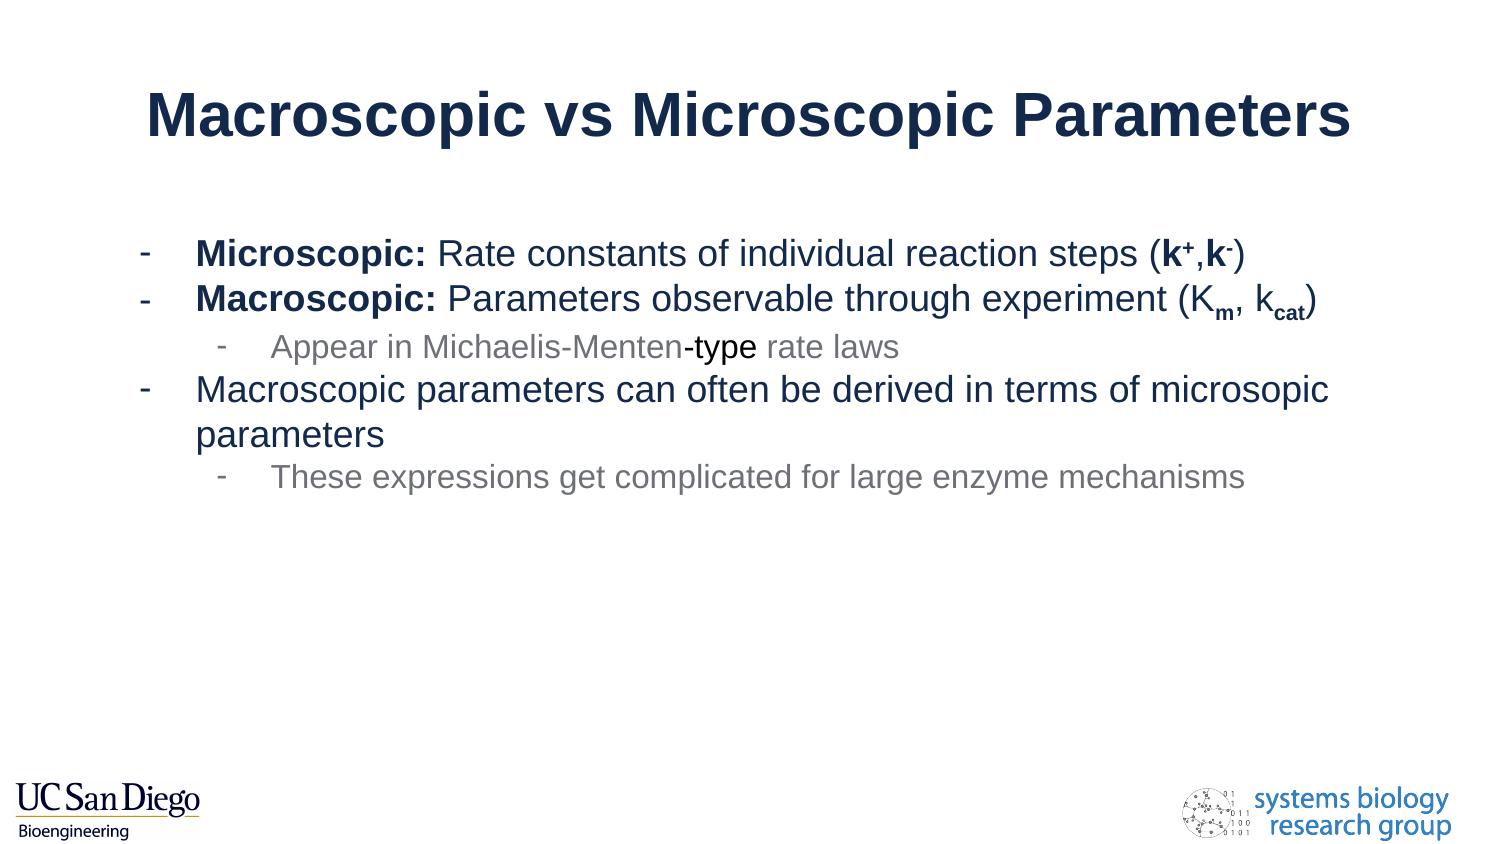

# Macroscopic vs Microscopic Parameters
Microscopic: Rate constants of individual reaction steps (k+,k-)
Macroscopic: Parameters observable through experiment (Km, kcat)
Appear in Michaelis-Menten-type rate laws
Macroscopic parameters can often be derived in terms of microsopic parameters
These expressions get complicated for large enzyme mechanisms